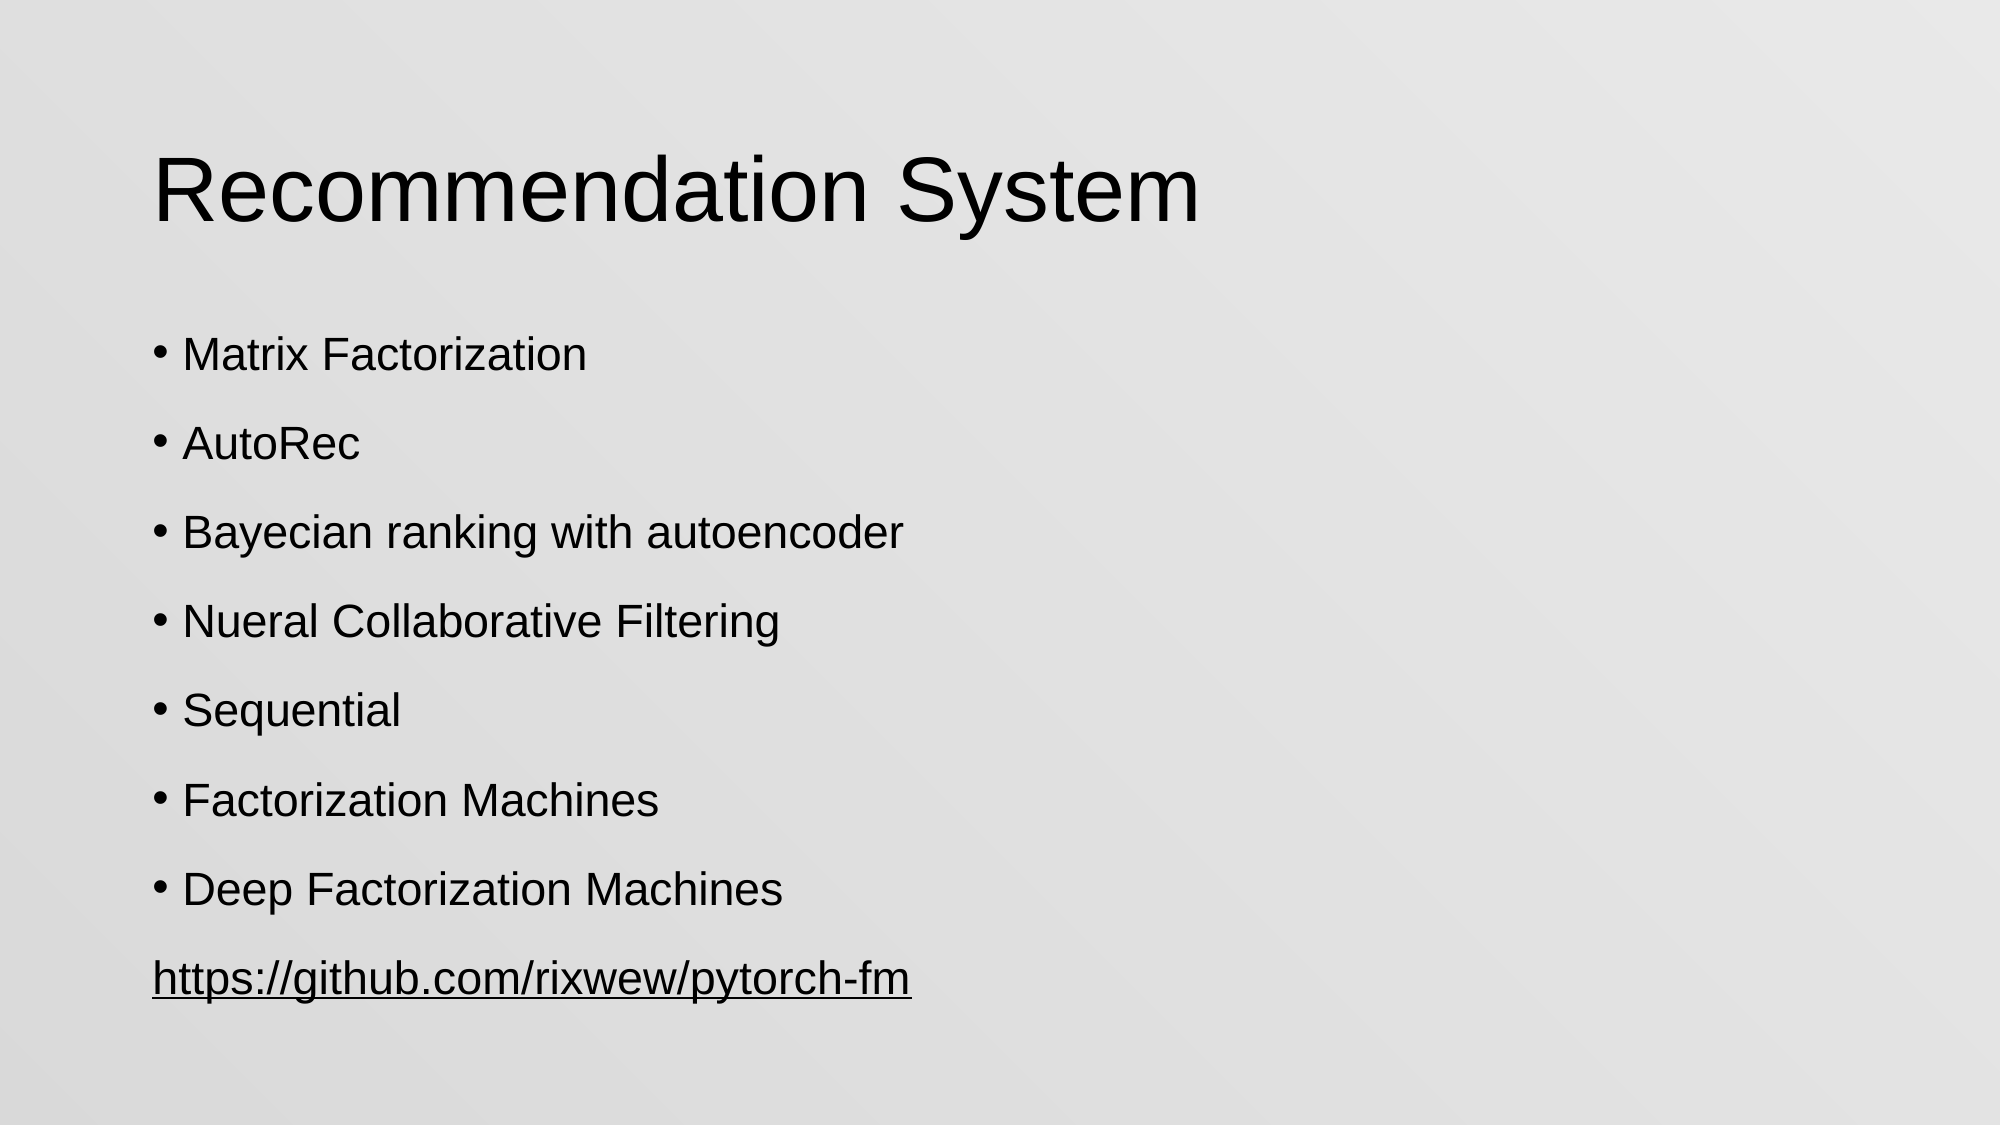

# Recommendation System
Matrix Factorization
AutoRec
Bayecian ranking with autoencoder
Nueral Collaborative Filtering
Sequential
Factorization Machines
Deep Factorization Machines
https://github.com/rixwew/pytorch-fm